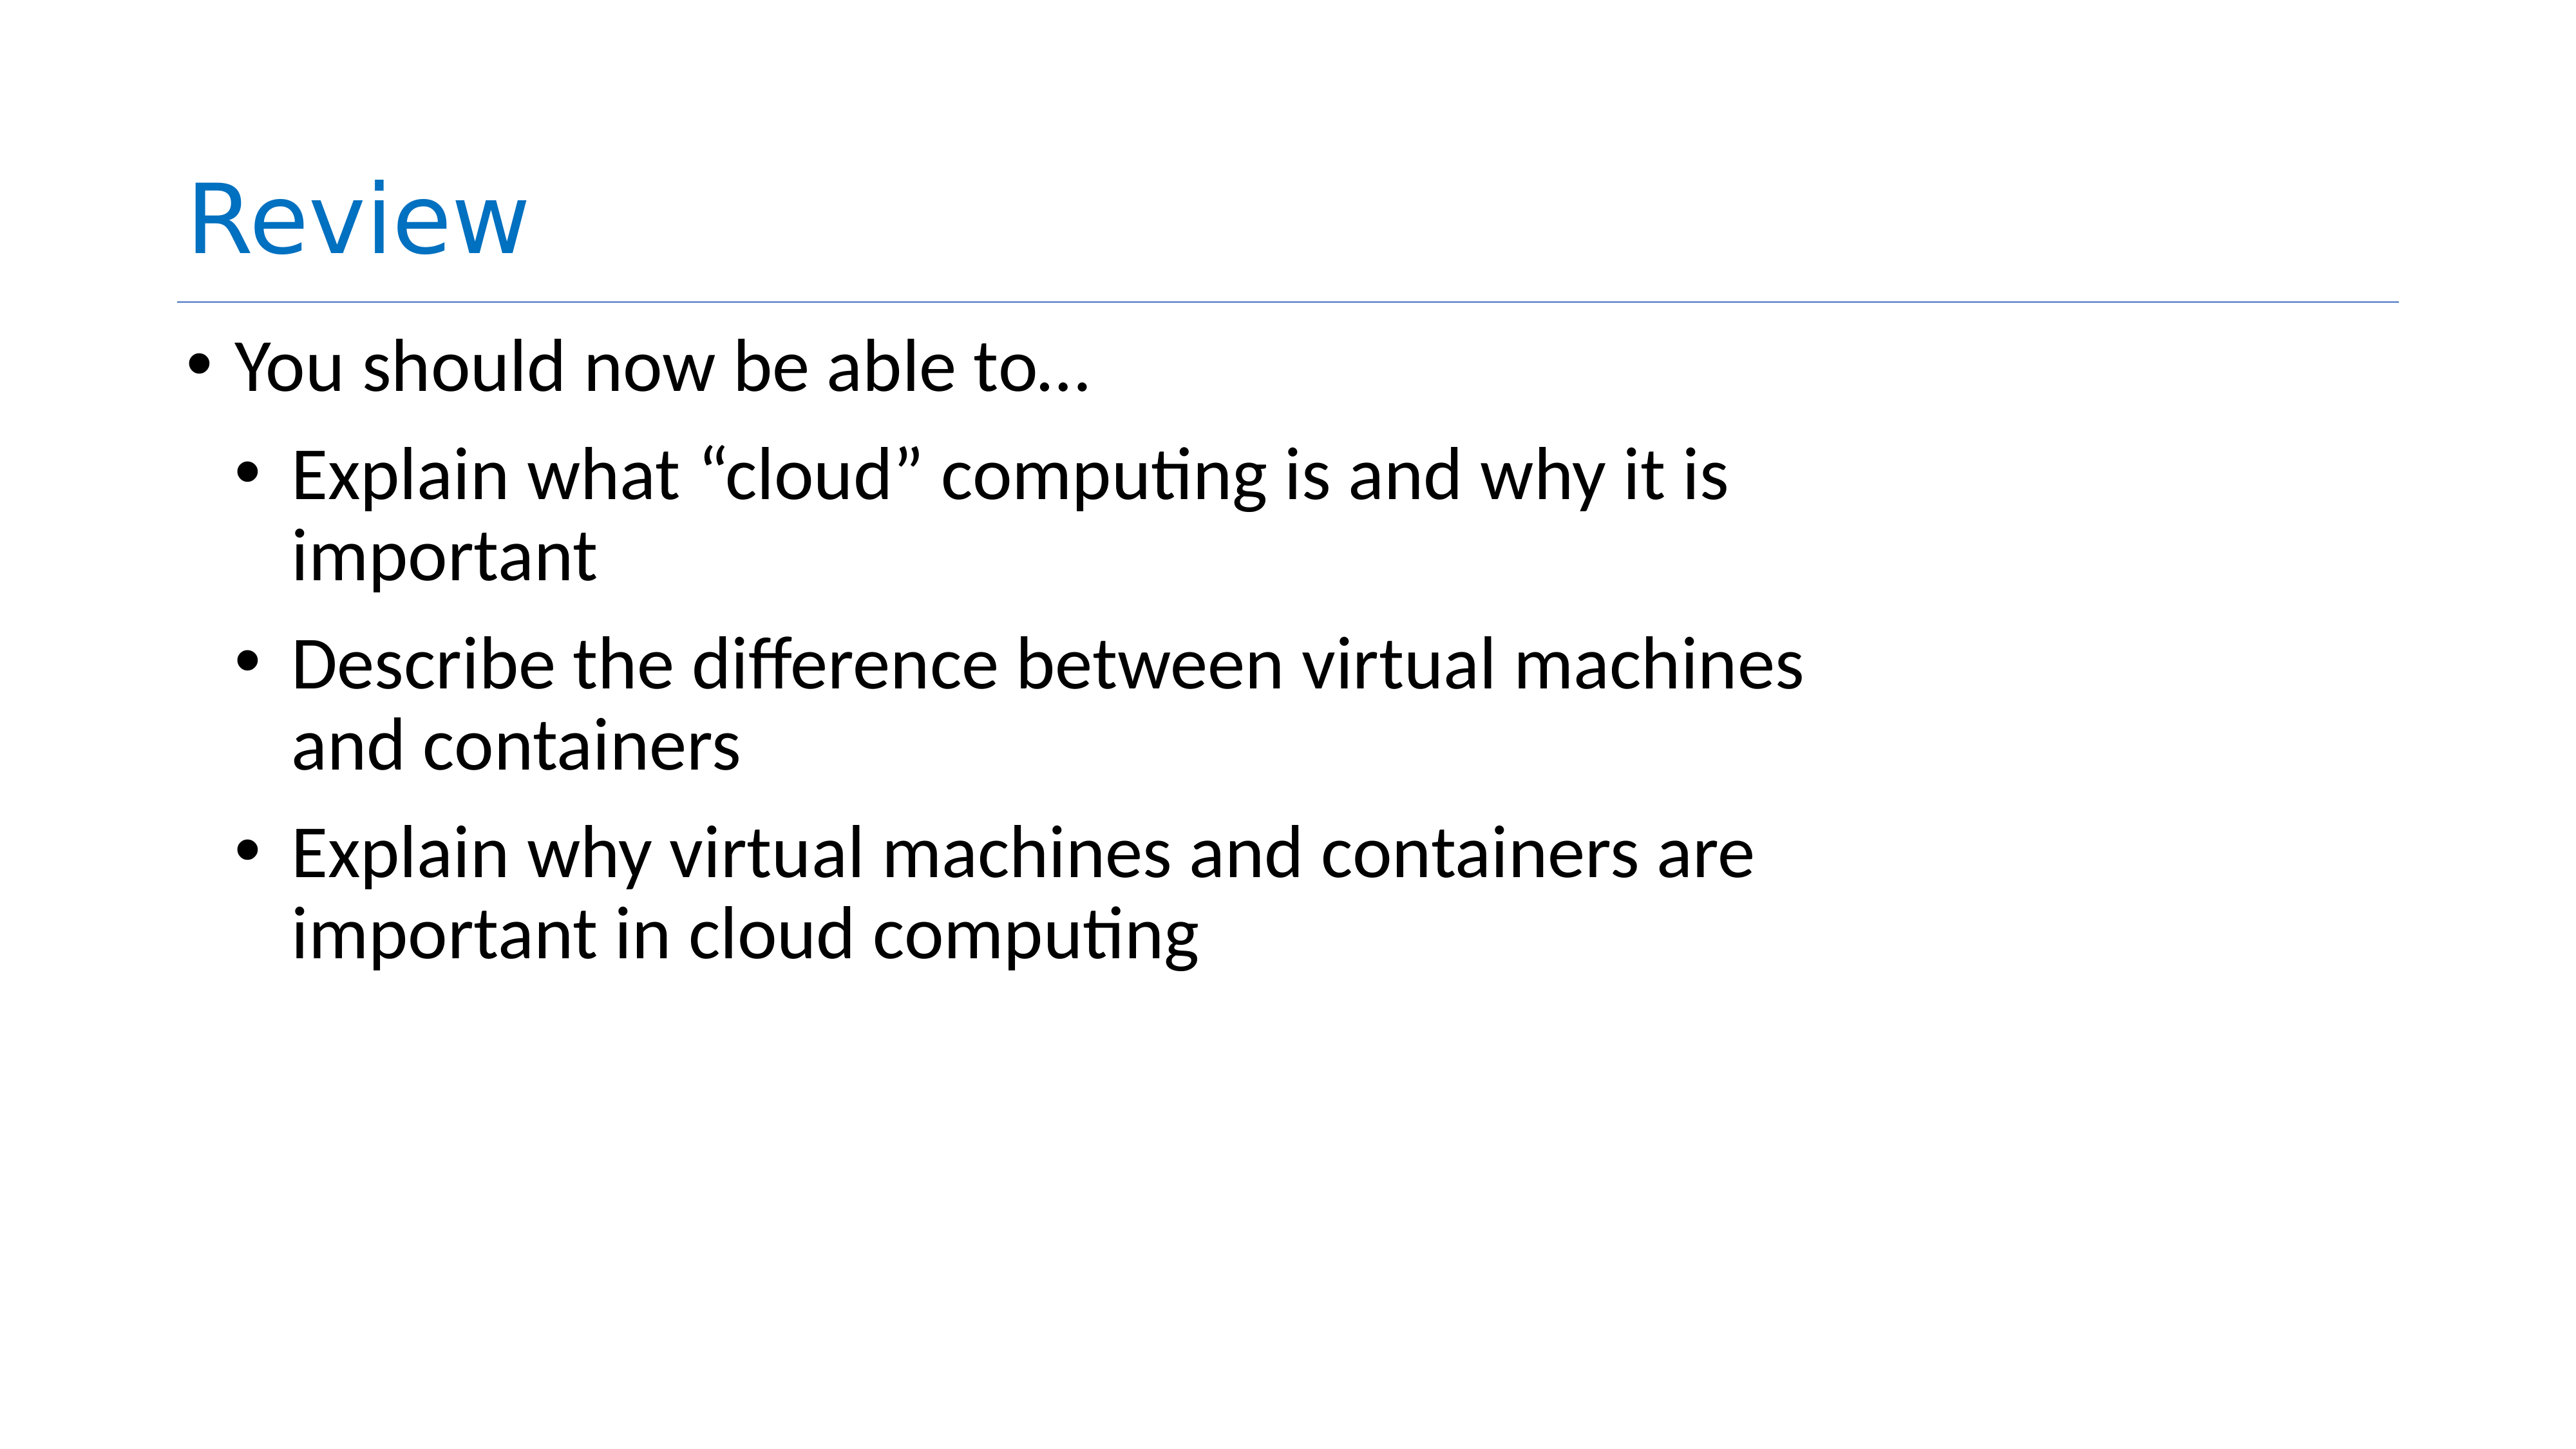

# Review
You should now be able to…
Explain what “cloud” computing is and why it is important
Describe the difference between virtual machines and containers
Explain why virtual machines and containers are important in cloud computing